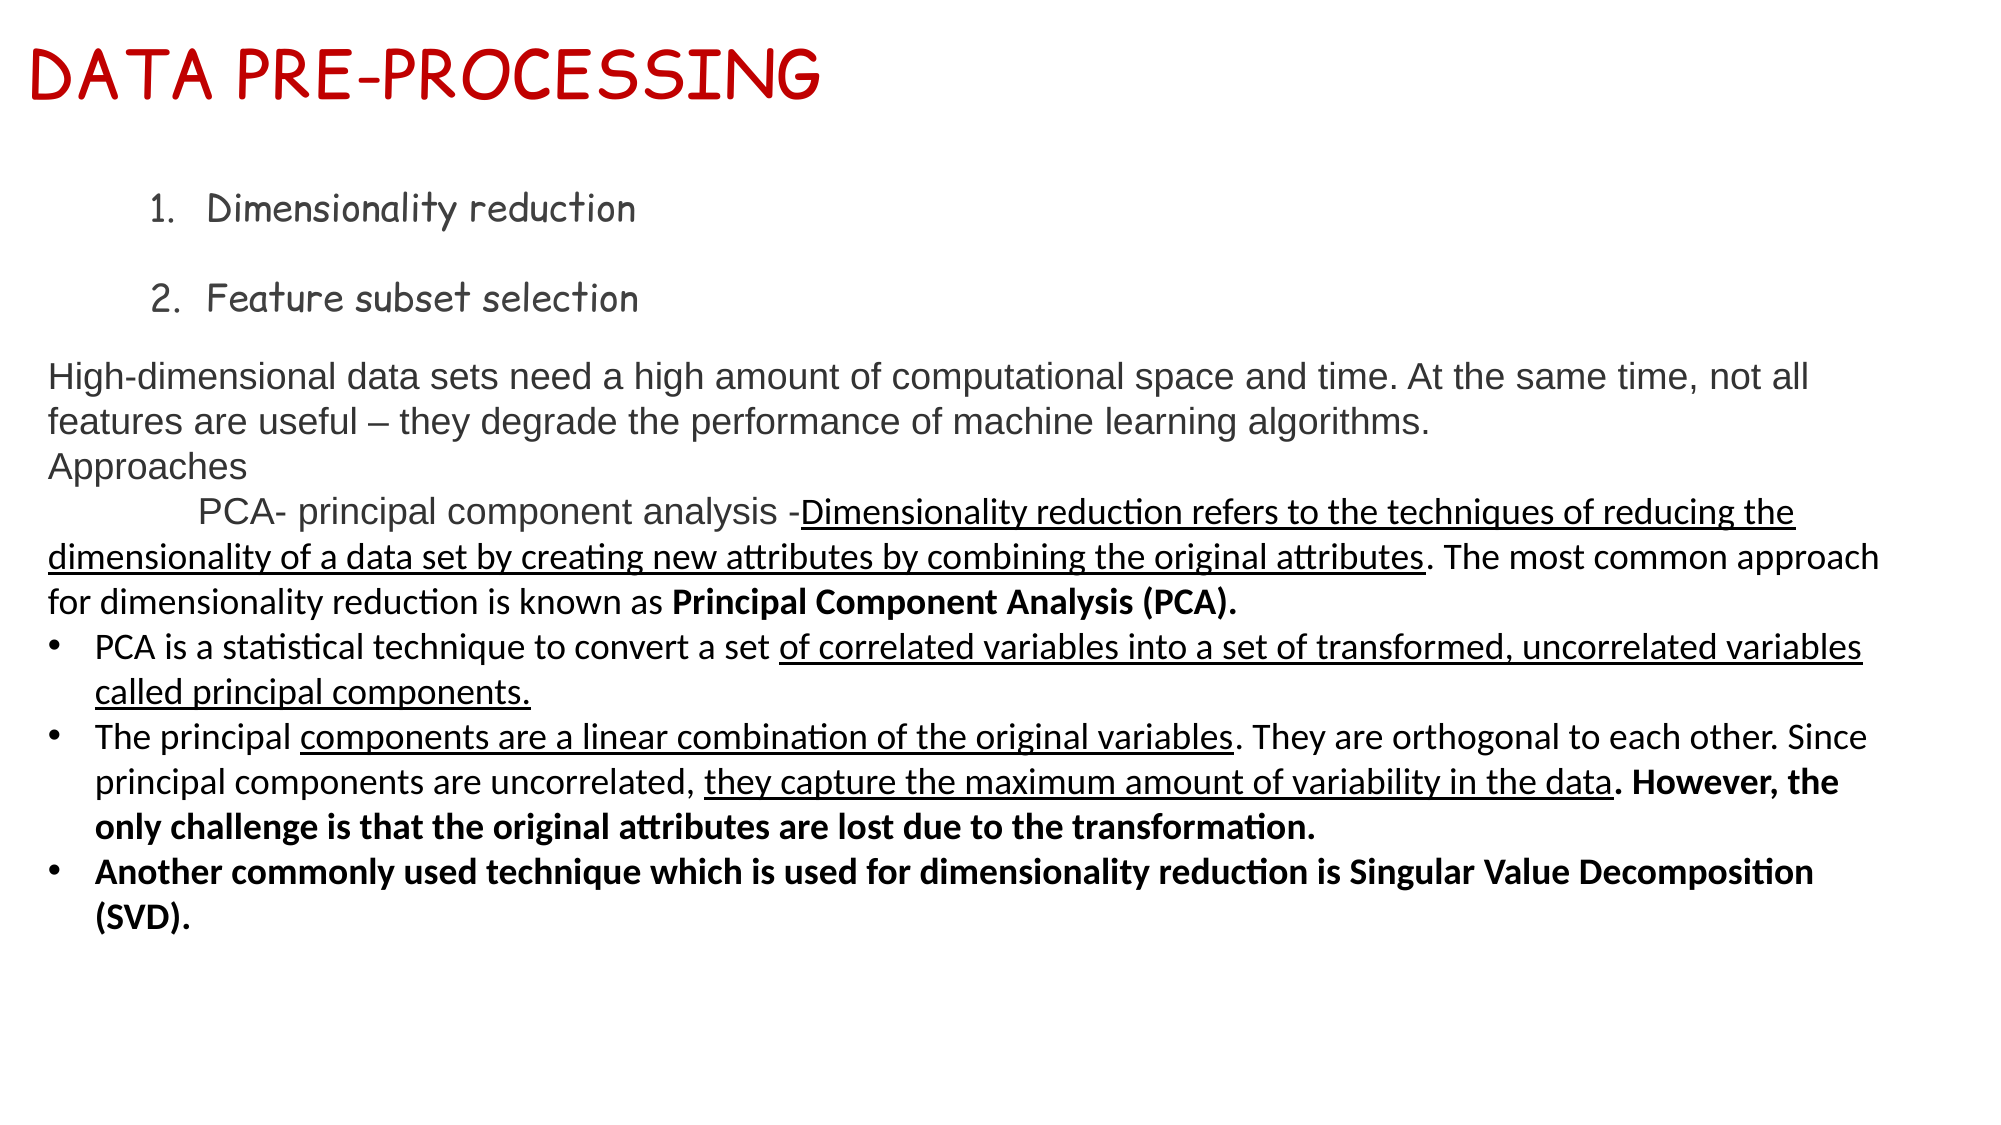

# DATA PRE-PROCESSING
Dimensionality reduction
Feature subset selection

High-dimensional data sets need a high amount of computational space and time. At the same time, not all
features are useful – they degrade the performance of machine learning algorithms.
Approaches
	PCA- principal component analysis -Dimensionality reduction refers to the techniques of reducing the dimensionality of a data set by creating new attributes by combining the original attributes. The most common approach for dimensionality reduction is known as Principal Component Analysis (PCA).
PCA is a statistical technique to convert a set of correlated variables into a set of transformed, uncorrelated variables called principal components.
The principal components are a linear combination of the original variables. They are orthogonal to each other. Since principal components are uncorrelated, they capture the maximum amount of variability in the data. However, the only challenge is that the original attributes are lost due to the transformation.
Another commonly used technique which is used for dimensionality reduction is Singular Value Decomposition (SVD).